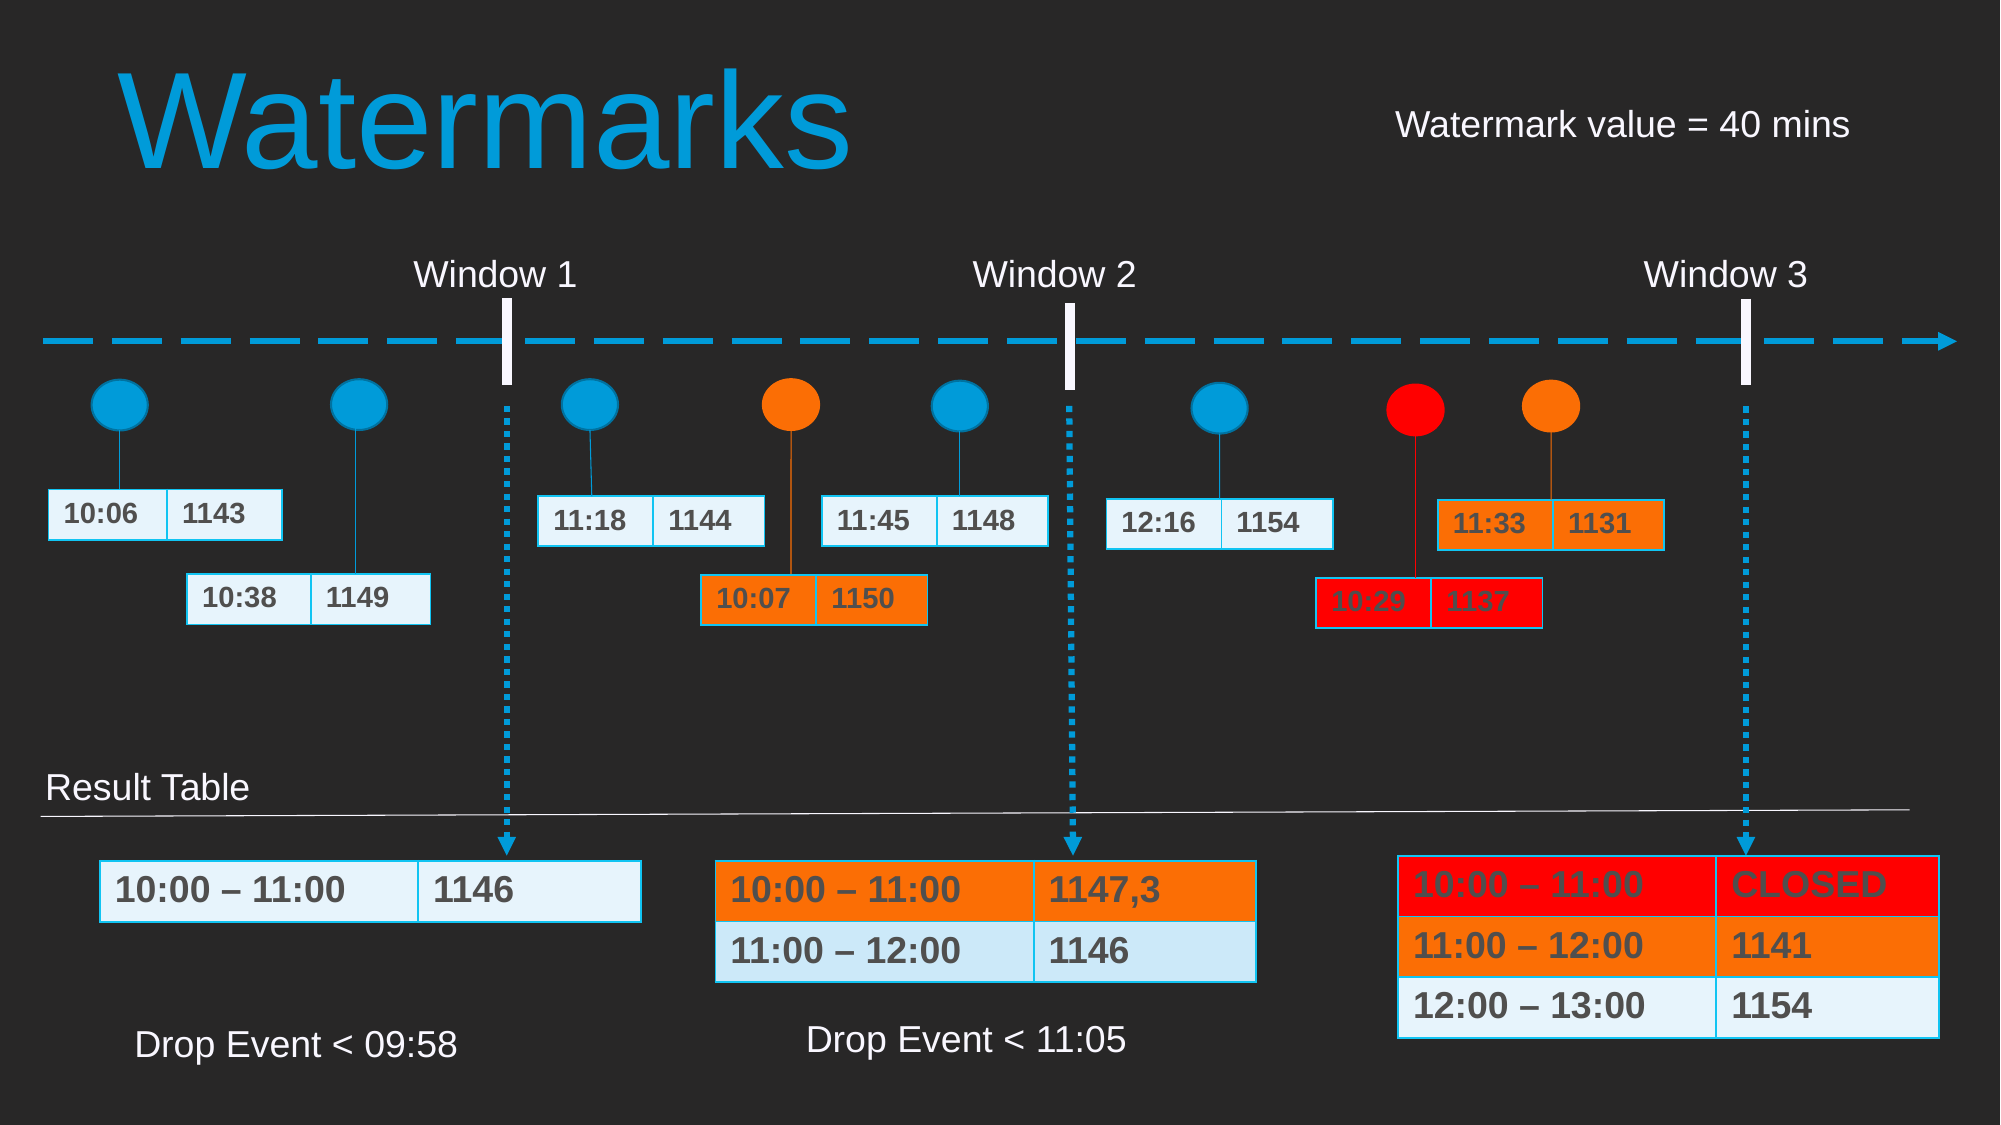

# Watermarks
Watermark value = 40 mins
Window 1
Window 2
Window 3

| 10:06 | 1143 |
| --- | --- |
| 11:18 | 1144 |
| --- | --- |
| 11:45 | 1148 |
| --- | --- |
| 12:16 | 1154 |
| --- | --- |
| 11:33 | 1131 |
| --- | --- |
| 10:38 | 1149 |
| --- | --- |
| 10:07 | 1150 |
| --- | --- |
| 10:29 | 1137 |
| --- | --- |
Result Table
| 10:00 – 11:00 | CLOSED |
| --- | --- |
| 11:00 – 12:00 | 1141 |
| 12:00 – 13:00 | 1154 |
| 10:00 – 11:00 | 1146 |
| --- | --- |
| 11:00 – 12:00 | 1146 |
| 10:00 – 11:00 | 1147,3 |
| --- | --- |
| 11:00 – 12:00 | 1146 |
| 10:00 – 11:00 | 1146 |
| --- | --- |
Drop Event < 11:05
Drop Event < 09:58